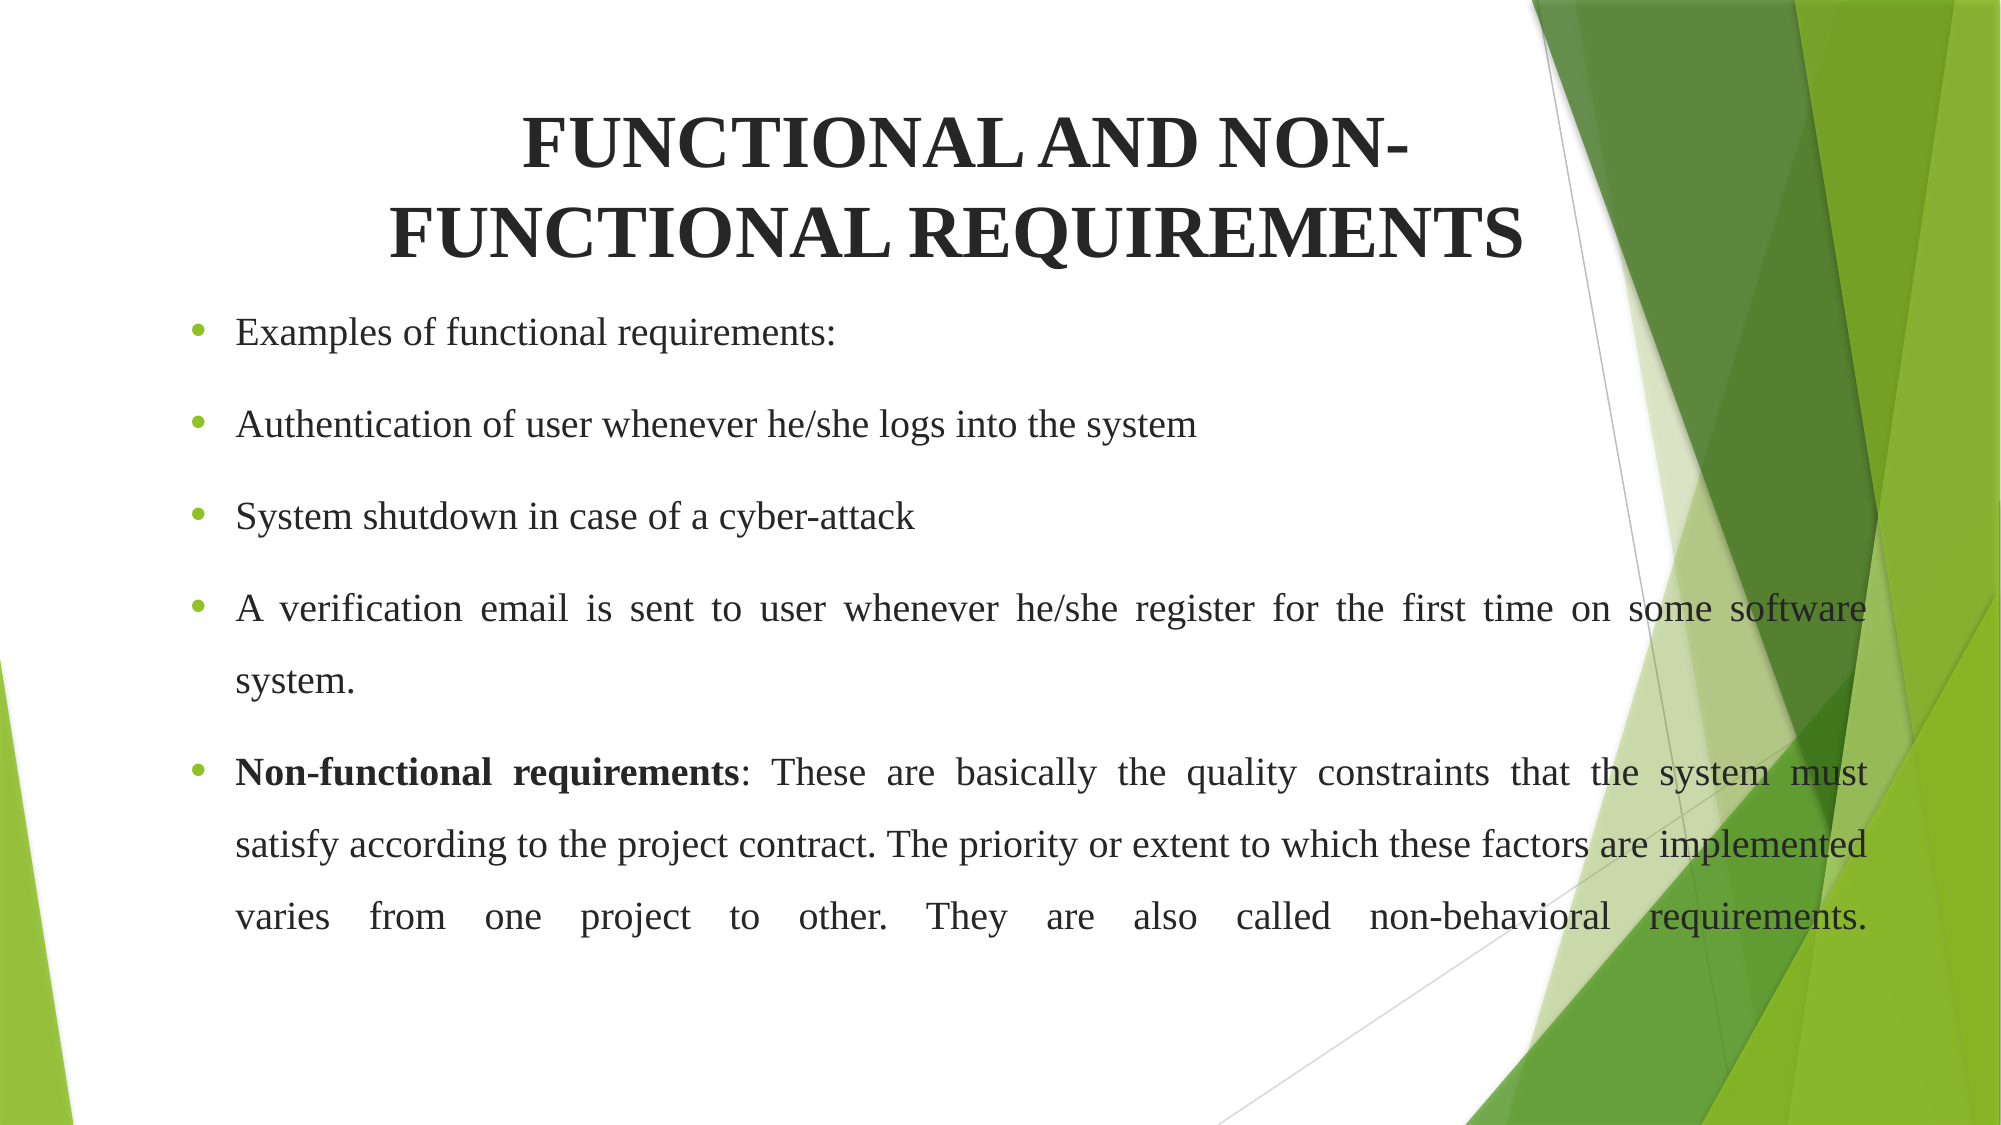

FUNCTIONAL AND NON-FUNCTIONAL REQUIREMENTS
Examples of functional requirements:
Authentication of user whenever he/she logs into the system
System shutdown in case of a cyber-attack
A verification email is sent to user whenever he/she register for the first time on some software system.
Non-functional requirements: These are basically the quality constraints that the system must satisfy according to the project contract. The priority or extent to which these factors are implemented varies from one project to other. They are also called non-behavioral requirements.